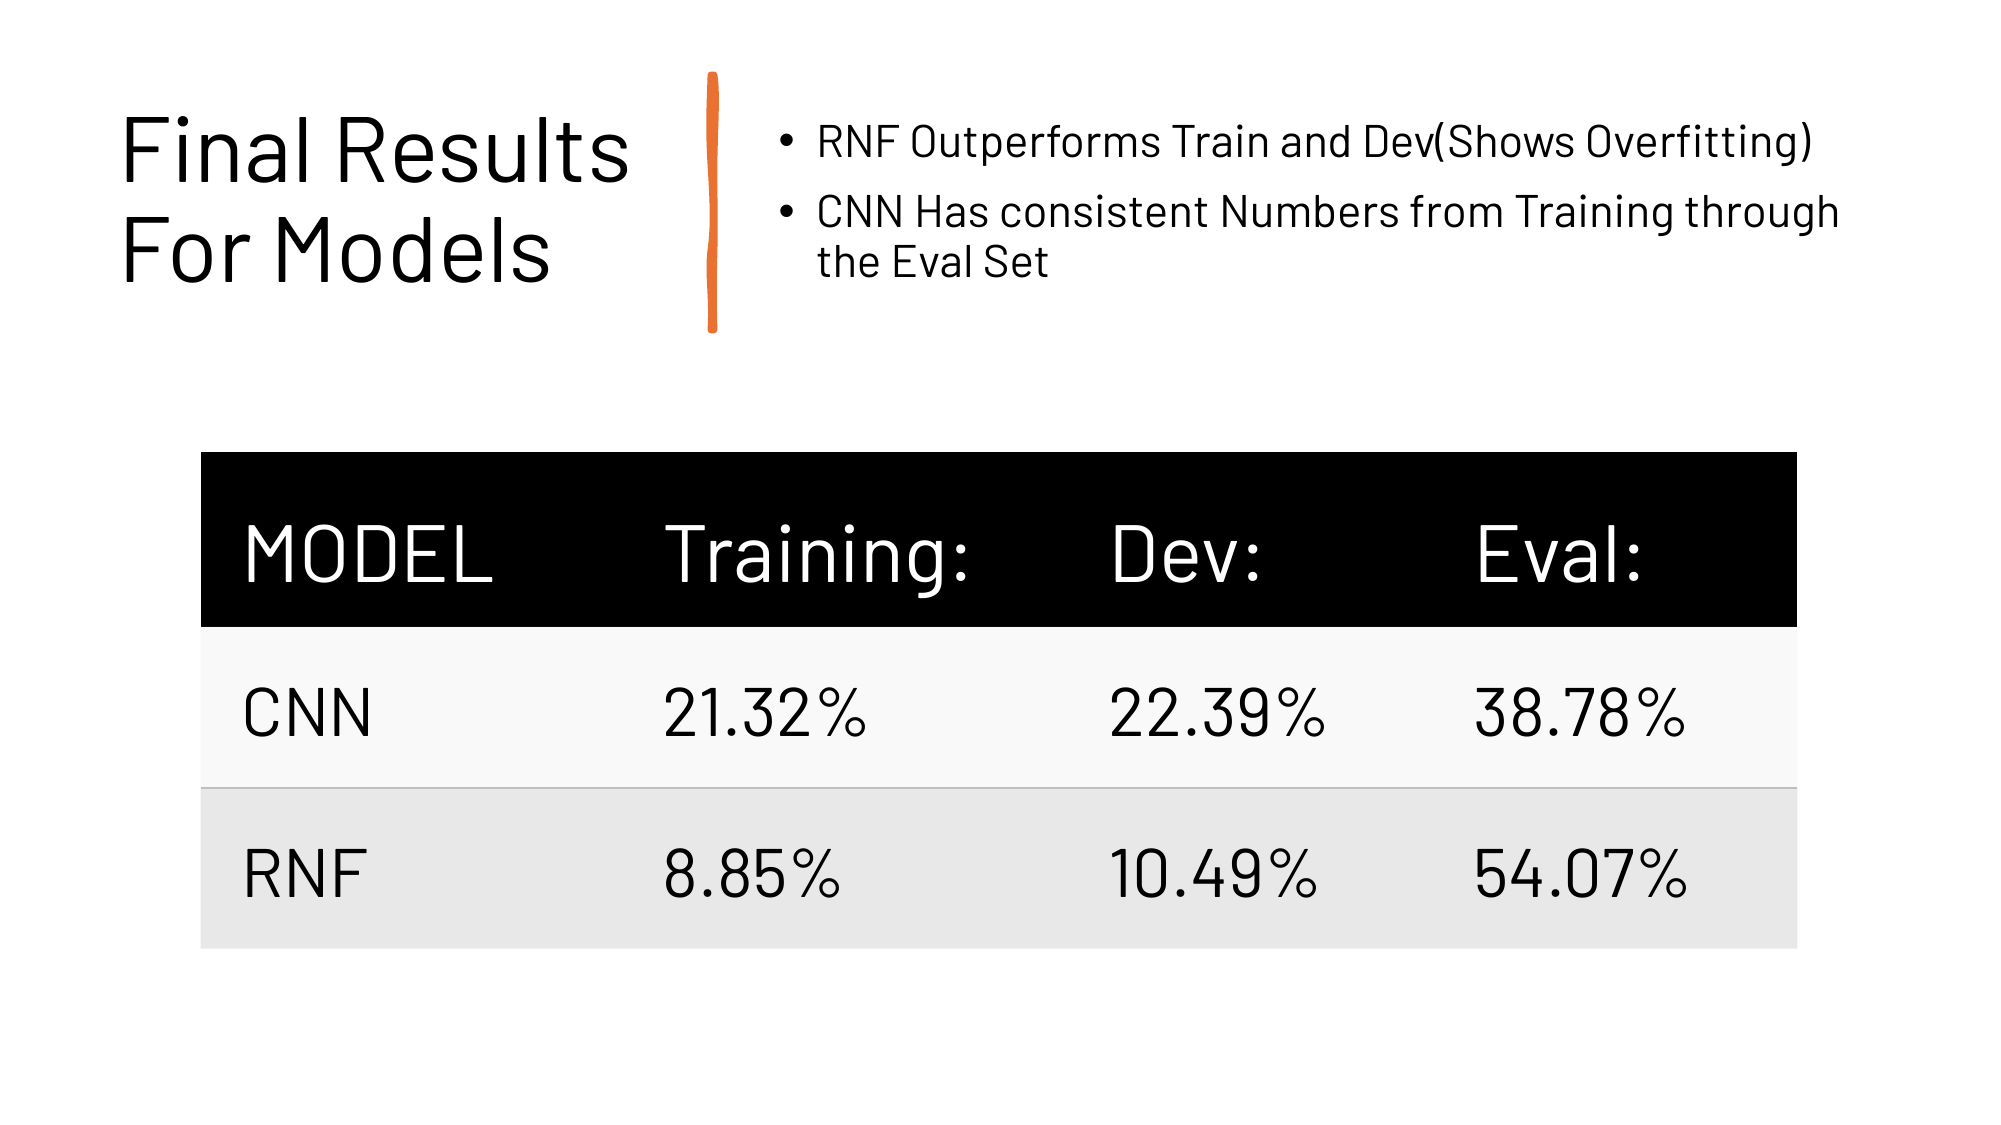

# Final Results For Models
RNF Outperforms Train and Dev(Shows Overfitting)
CNN Has consistent Numbers from Training through the Eval Set

| MODEL | Training: | Dev: | Eval: |
| --- | --- | --- | --- |
| CNN | 21.32% | 22.39% | 38.78% |
| RNF | 8.85% | 10.49% | 54.07% |